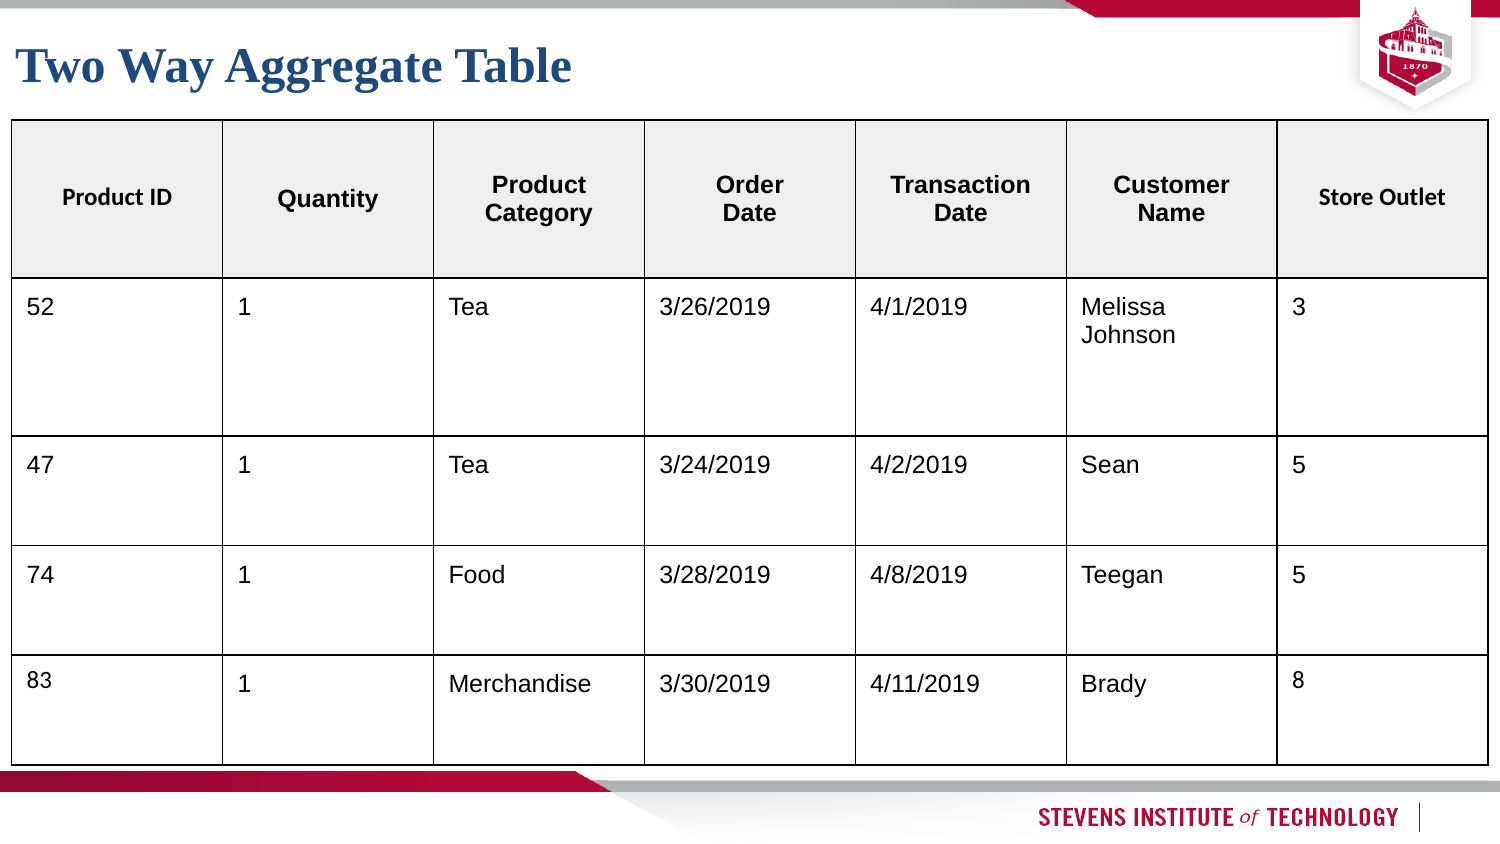

# Two Way Aggregate Table
| Product ID | Quantity | Product Category | Order Date | Transaction Date | Customer Name | Store Outlet |
| --- | --- | --- | --- | --- | --- | --- |
| 52 | 1 | Tea | 3/26/2019 | 4/1/2019 | Melissa Johnson | 3 |
| 47 | 1 | Tea | 3/24/2019 | 4/2/2019 | Sean | 5 |
| 74 | 1 | Food | 3/28/2019 | 4/8/2019 | Teegan | 5 |
| 83 | 1 | Merchandise | 3/30/2019 | 4/11/2019 | Brady | 8 |